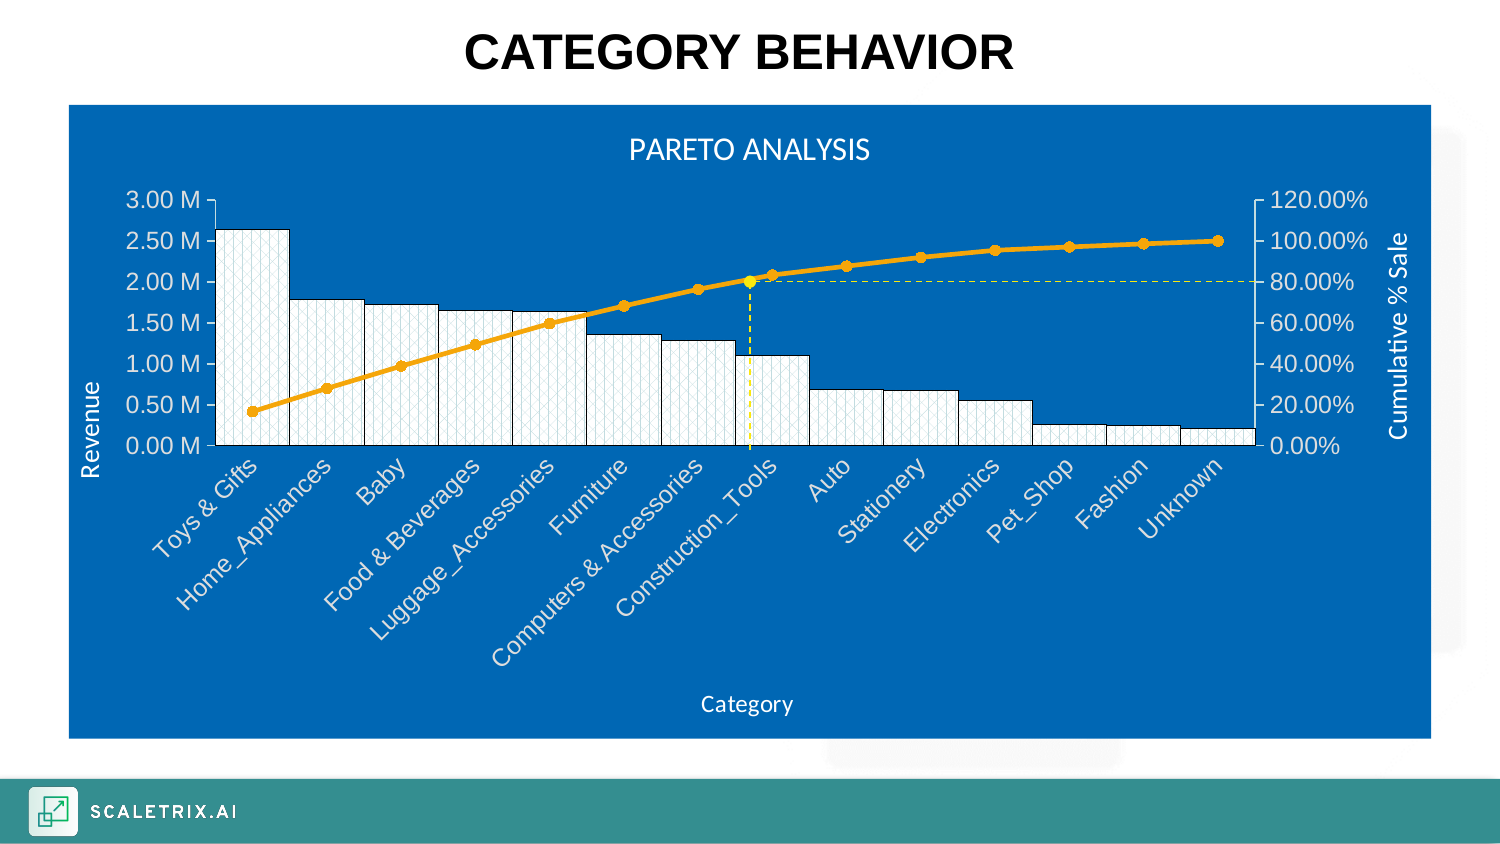

CATEGORY BEHAVIOR

### Chart: PARETO ANALYSIS

| Category |  Total_Revenue | Cum % of Sale |
|---|---|---|
| Toys & Gifts | 2635924.9871706963 | 0.16669501756759428 |
| Home_Appliances | 1790739.8115911484 | 0.2799408063533304 |
| Baby | 1719088.7202682495 | 0.3886554040069441 |
| Food & Beverages | 1647930.849609375 | 0.49287000163882516 |
| Luggage_Accessories | 1644070.4800291061 | 0.5968404707852097 |
| Furniture | 1359748.91036129 | 0.682830538637438 |
| Computers & Accessories | 1290661.549507141 | 0.764451544817831 |
| Construction_Tools | 1101736.5103902817 | 0.8341249944980115 |
| Auto | 685105.5702352524 | 0.8774508423965148 |
| Stationery | 679409.0698575974 | 0.9204164455099243 |
| Electronics | 548679.7303466797 | 0.9551147687680891 |
| Pet_Shop | 252824.7502632141 | 0.9711033217017921 |
| Fashion | 243572.11994838715 | 0.9865067413785233 |
| Unknown | 213367.01047039032 | 1.0 |